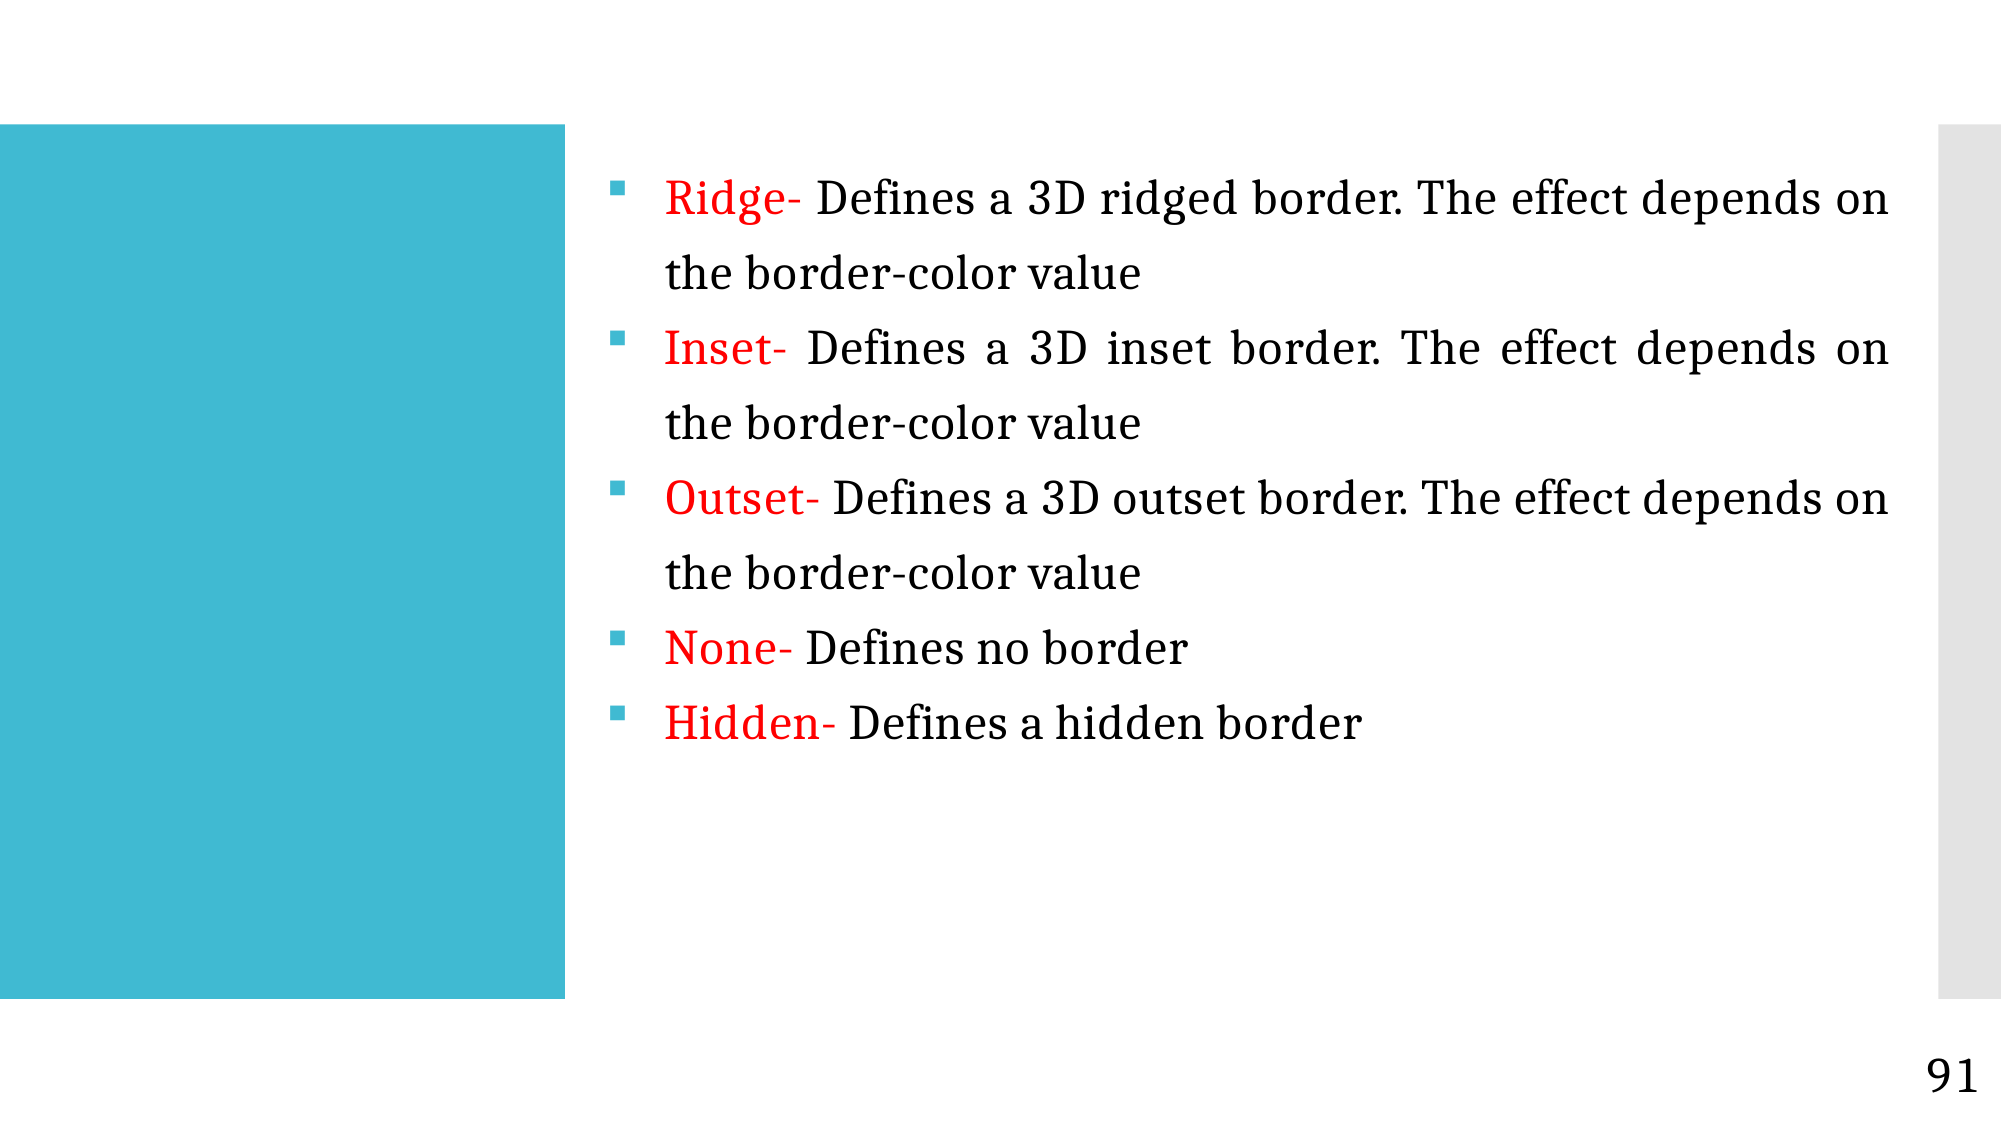

Ridge- Defines a 3D ridged border. The effect depends on the border-color value
Inset- Defines a 3D inset border. The effect depends on the border-color value
Outset- Defines a 3D outset border. The effect depends on the border-color value
None- Defines no border
Hidden- Defines a hidden border

#
91